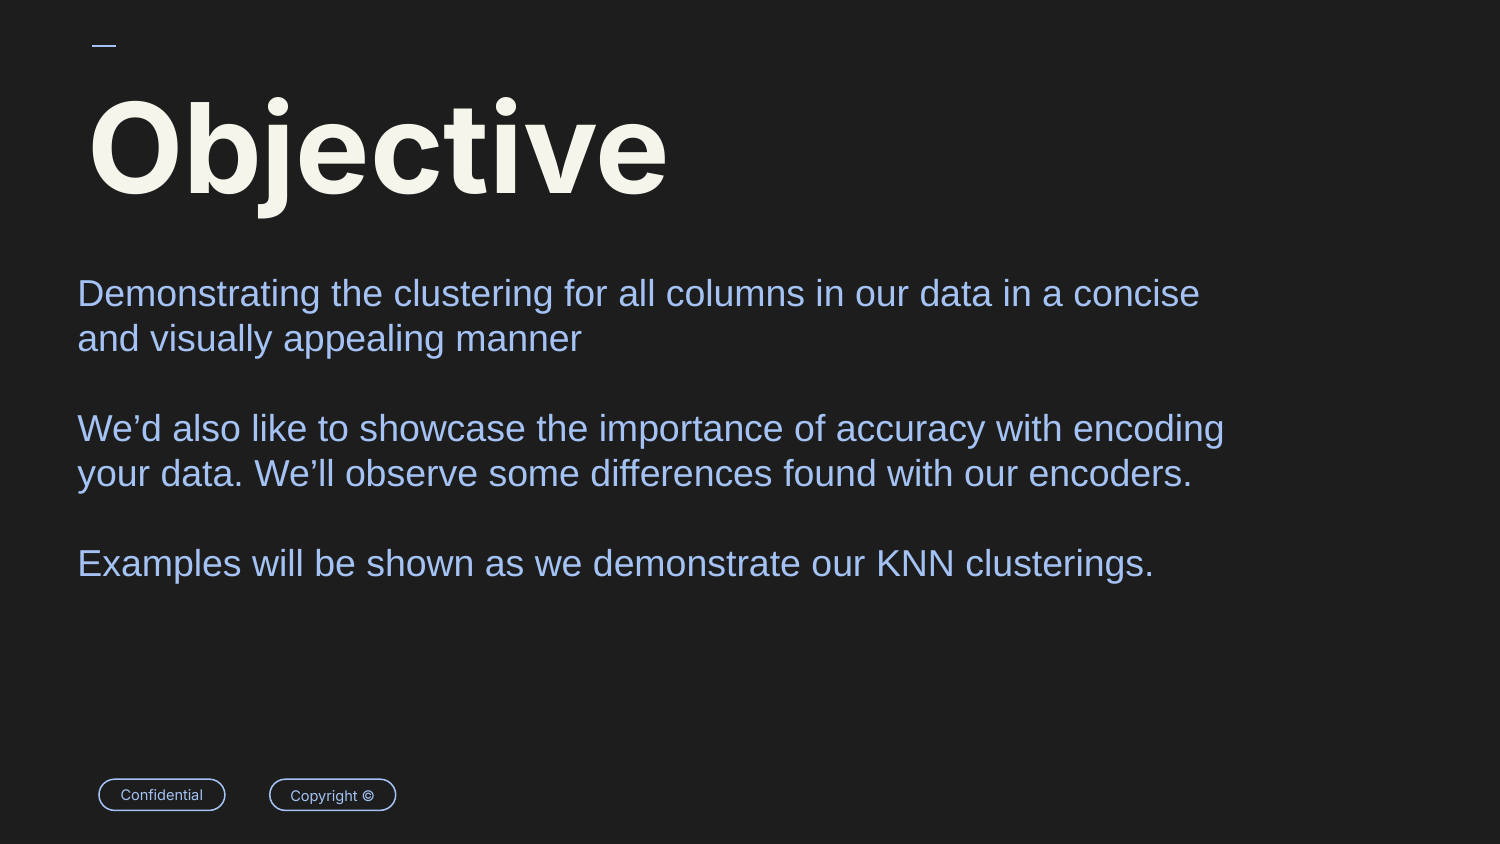

# Objective

Demonstrating the clustering for all columns in our data in a concise and visually appealing manner

We’d also like to showcase the importance of accuracy with encoding your data. We’ll observe some differences found with our encoders.

Examples will be shown as we demonstrate our KNN clusterings.